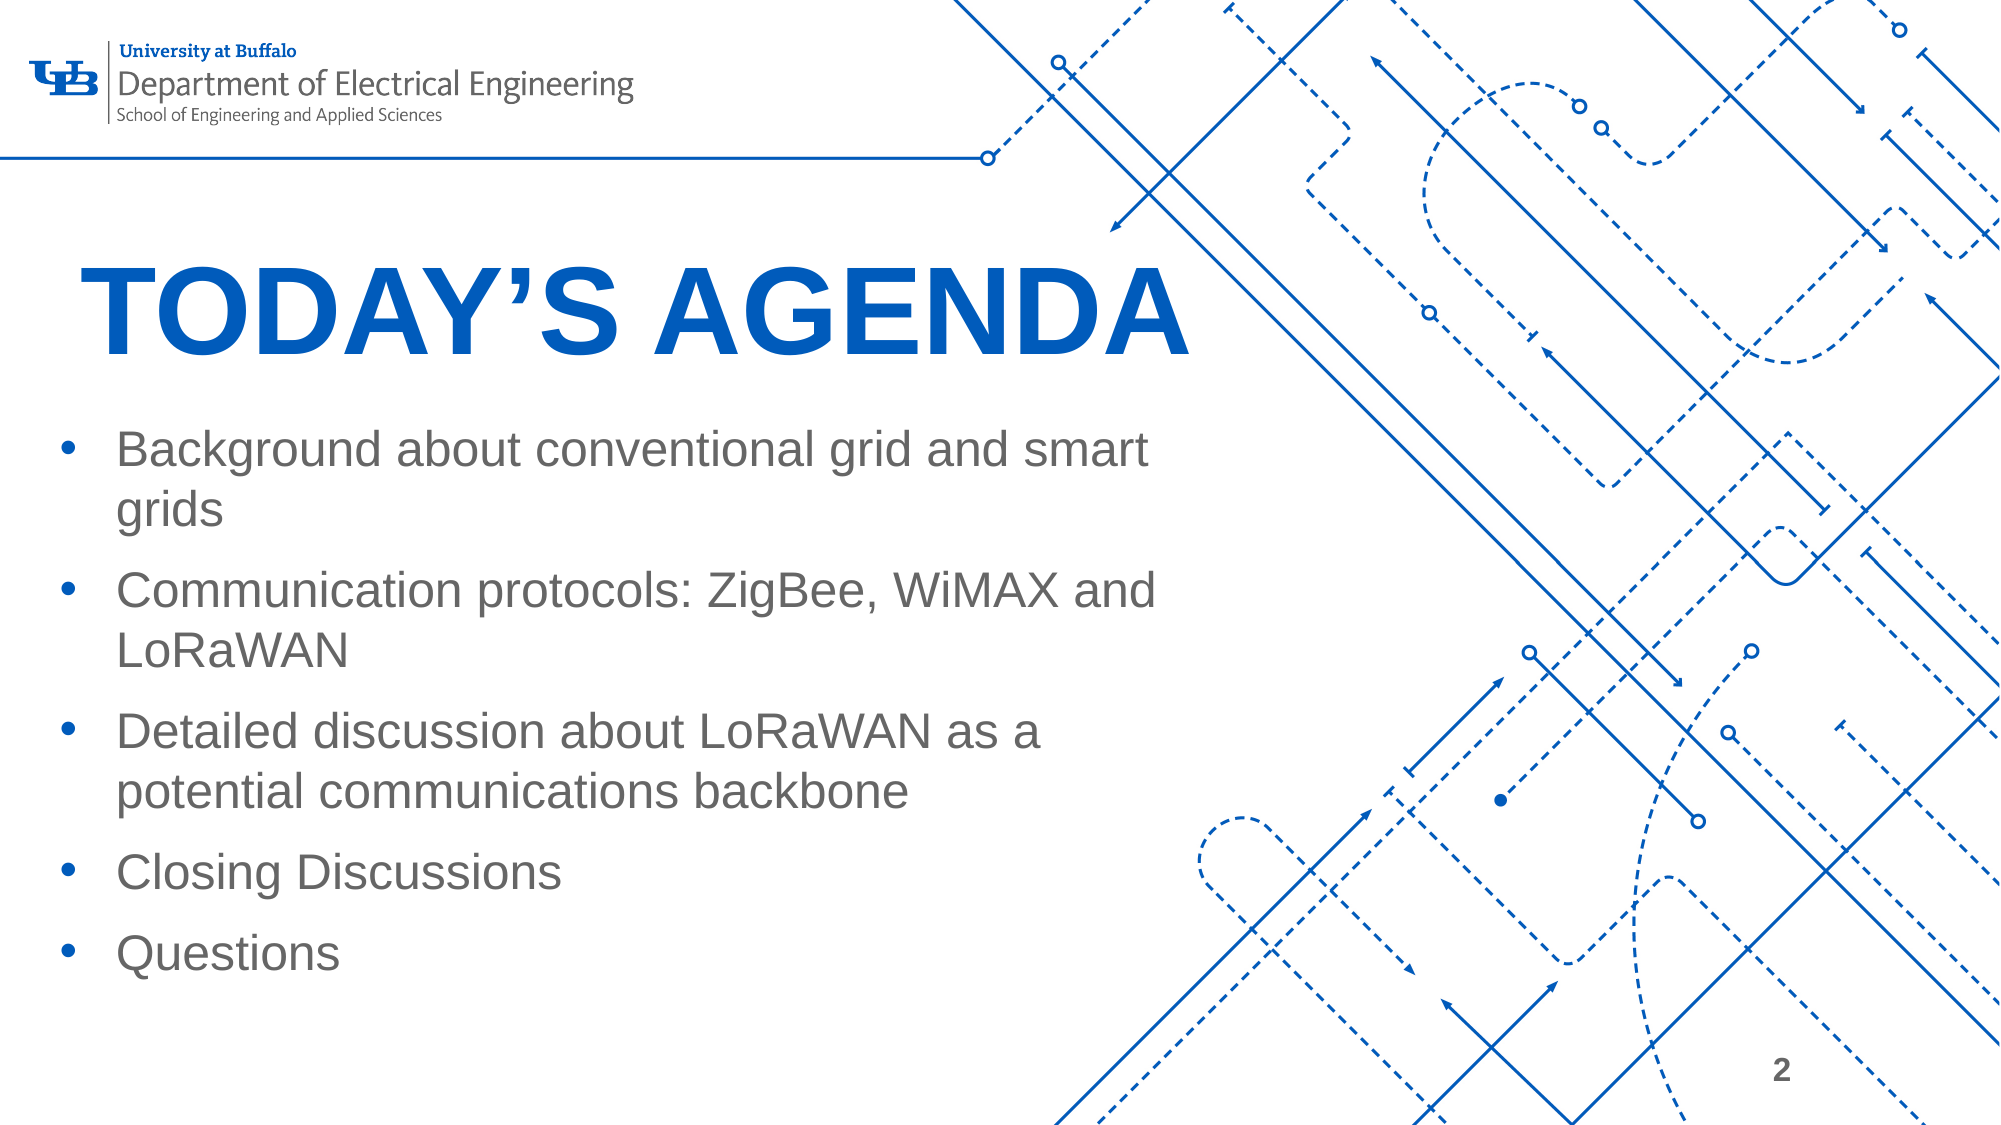

# Today’s Agenda
Background about conventional grid and smart grids
Communication protocols: ZigBee, WiMAX and LoRaWAN
Detailed discussion about LoRaWAN as a potential communications backbone
Closing Discussions
Questions
2